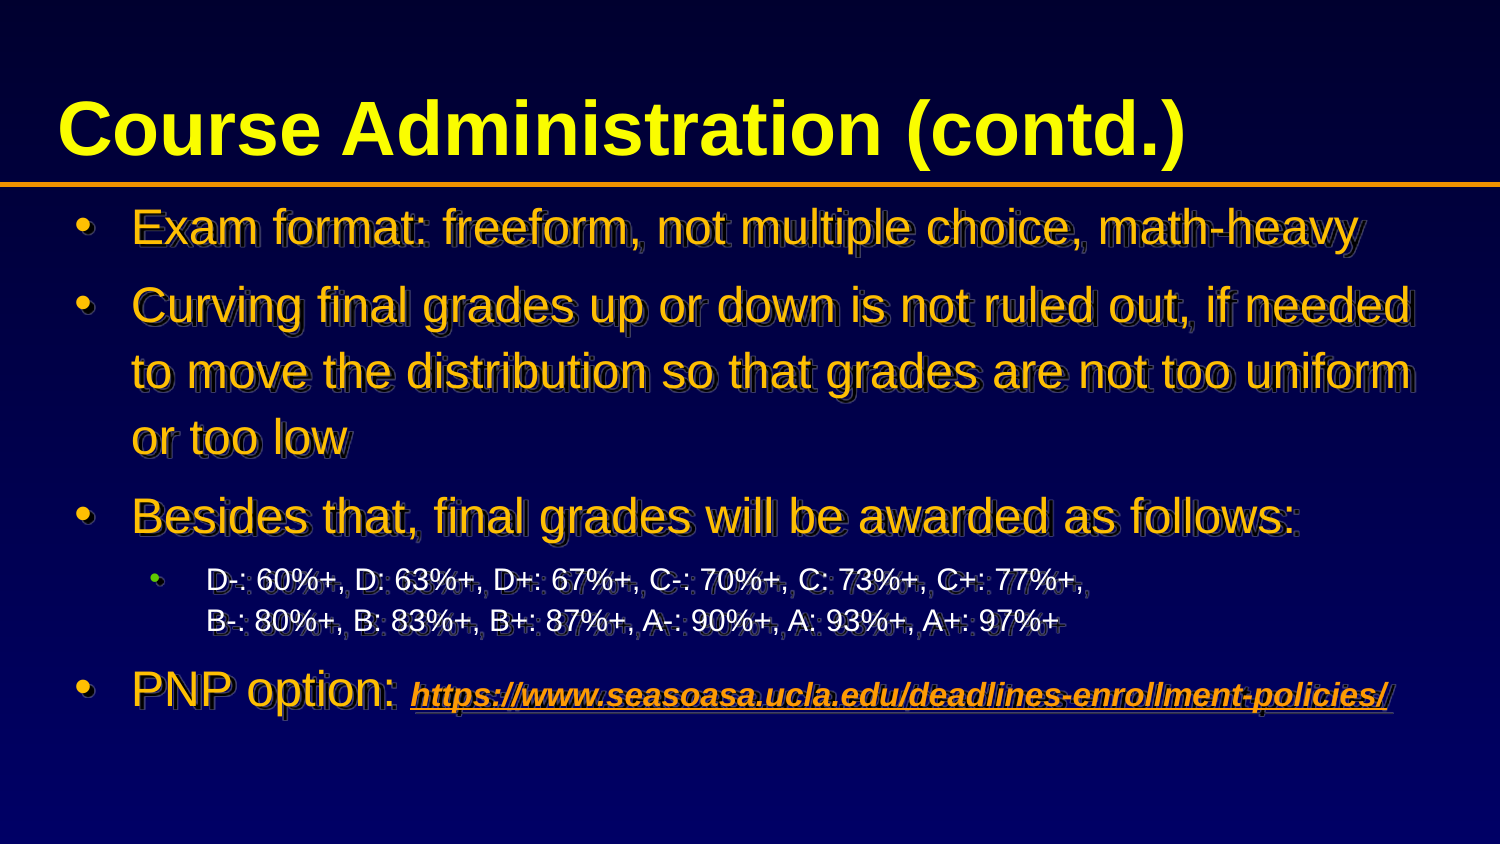

# Course Administration (contd.)
Exam format: freeform, not multiple choice, math-heavy
Curving final grades up or down is not ruled out, if needed to move the distribution so that grades are not too uniform or too low
Besides that, final grades will be awarded as follows:
D-: 60%+, D: 63%+, D+: 67%+, C-: 70%+, C: 73%+, C+: 77%+,
B-: 80%+, B: 83%+, B+: 87%+, A-: 90%+, A: 93%+, A+: 97%+
PNP option: https://www.seasoasa.ucla.edu/deadlines-enrollment-policies/